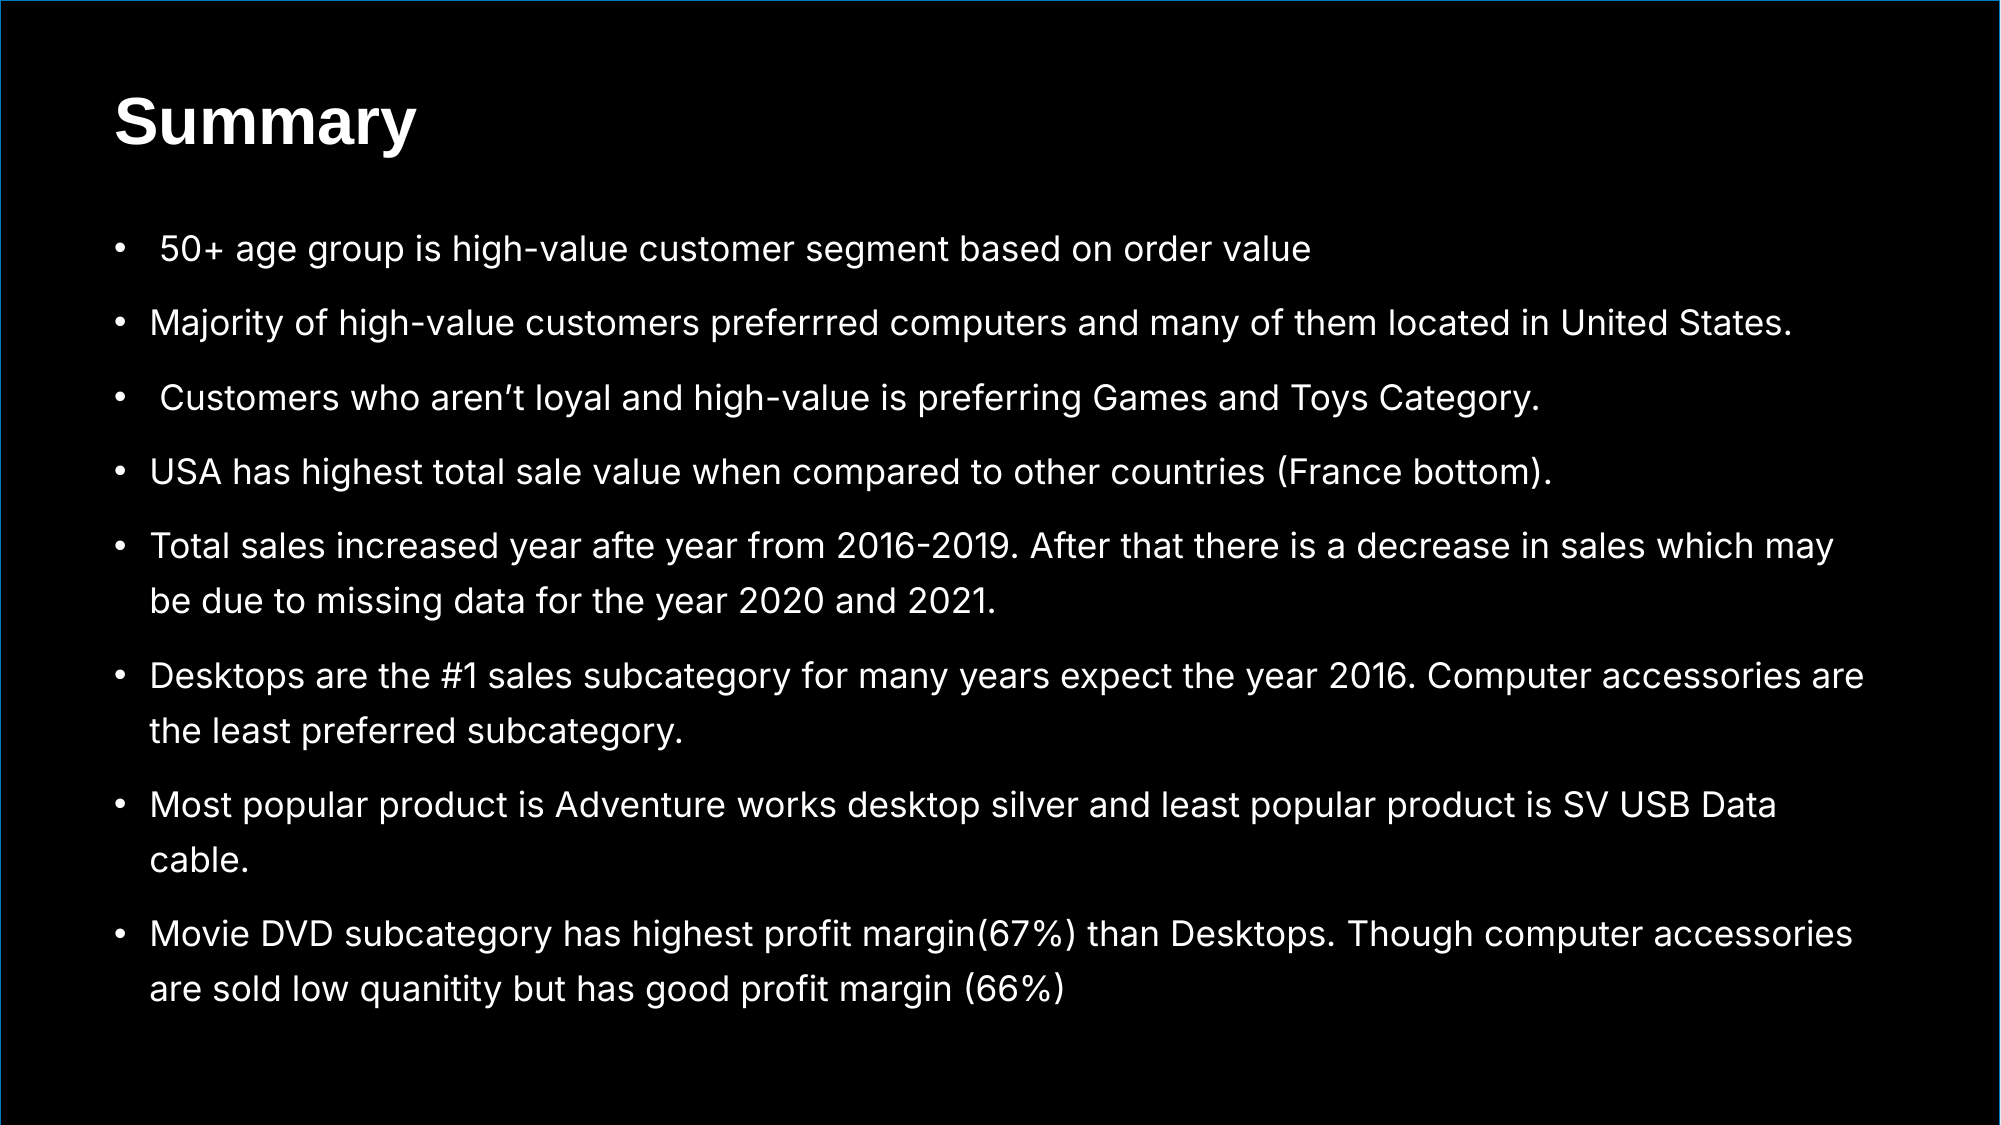

# Summary
 50+ age group is high-value customer segment based on order value
Majority of high-value customers preferrred computers and many of them located in United States.
 Customers who aren’t loyal and high-value is preferring Games and Toys Category.
USA has highest total sale value when compared to other countries (France bottom).
Total sales increased year afte year from 2016-2019. After that there is a decrease in sales which may be due to missing data for the year 2020 and 2021.
Desktops are the #1 sales subcategory for many years expect the year 2016. Computer accessories are the least preferred subcategory.
Most popular product is Adventure works desktop silver and least popular product is SV USB Data cable.
Movie DVD subcategory has highest profit margin(67%) than Desktops. Though computer accessories are sold low quanitity but has good profit margin (66%)